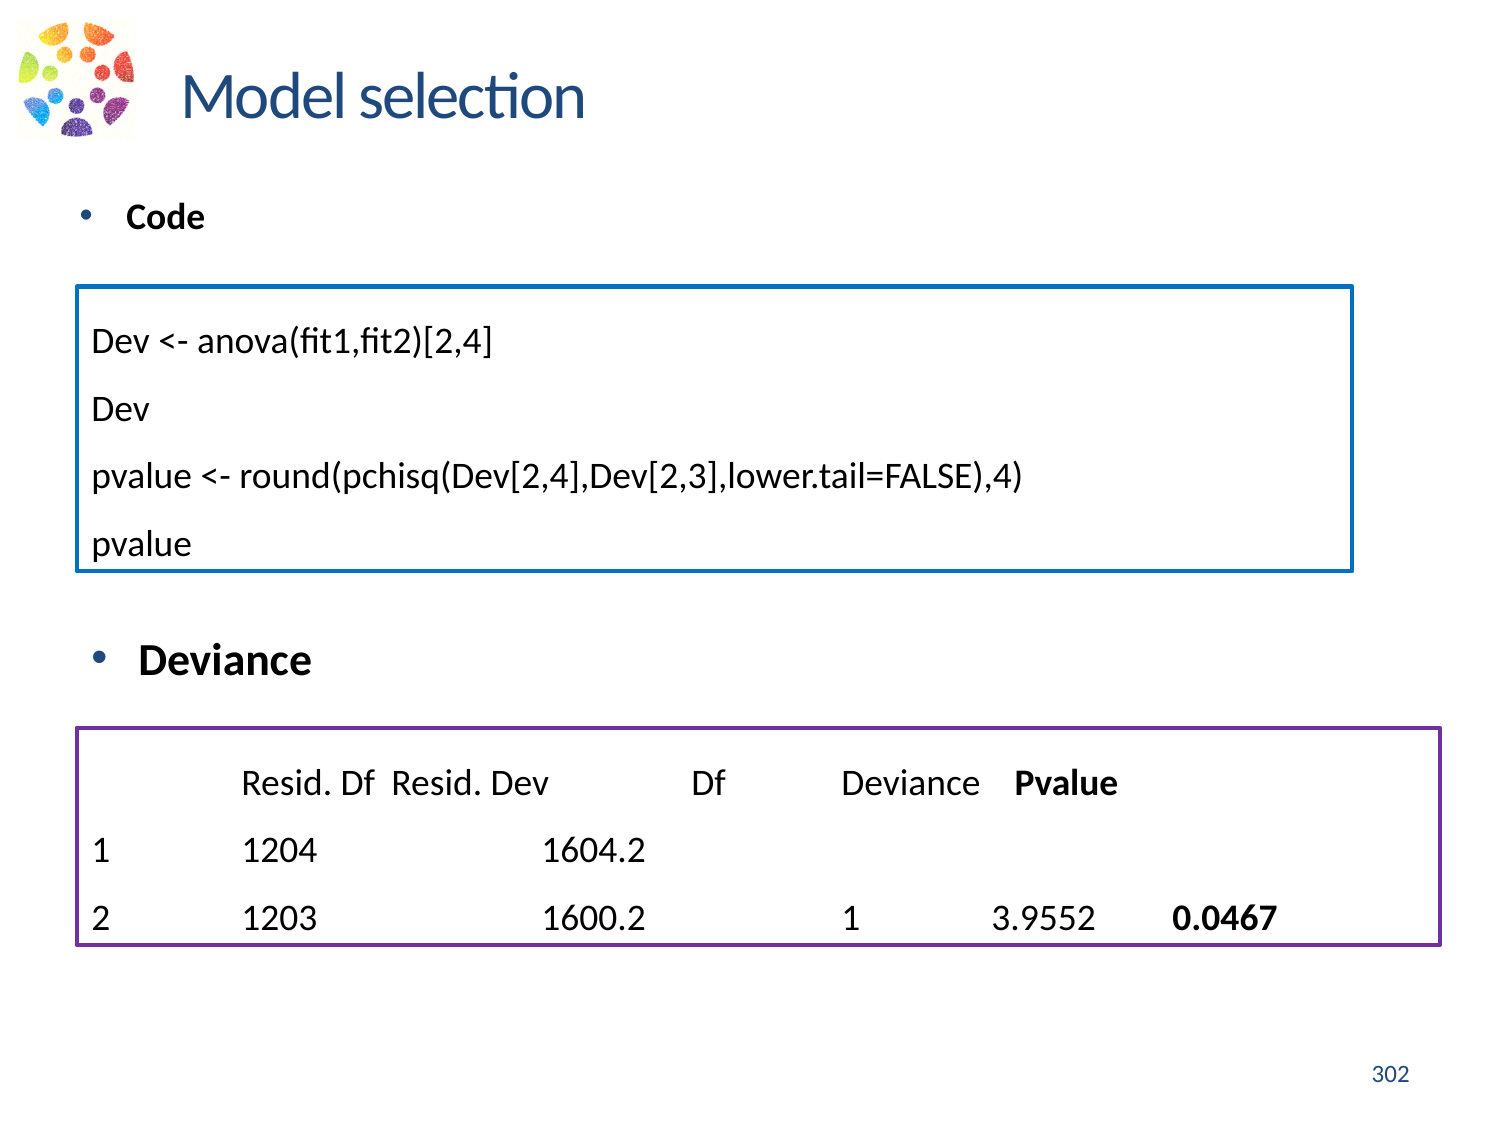

Model selection
Code
Dev <- anova(fit1,fit2)[2,4]
Dev
pvalue <- round(pchisq(Dev[2,4],Dev[2,3],lower.tail=FALSE),4)
pvalue
Deviance
	Resid. Df 	Resid. Dev 	Df 	Deviance    Pvalue
1      	1204     		1604.2
2      	1203     		1600.2  		1   	3.9552         0.0467

302